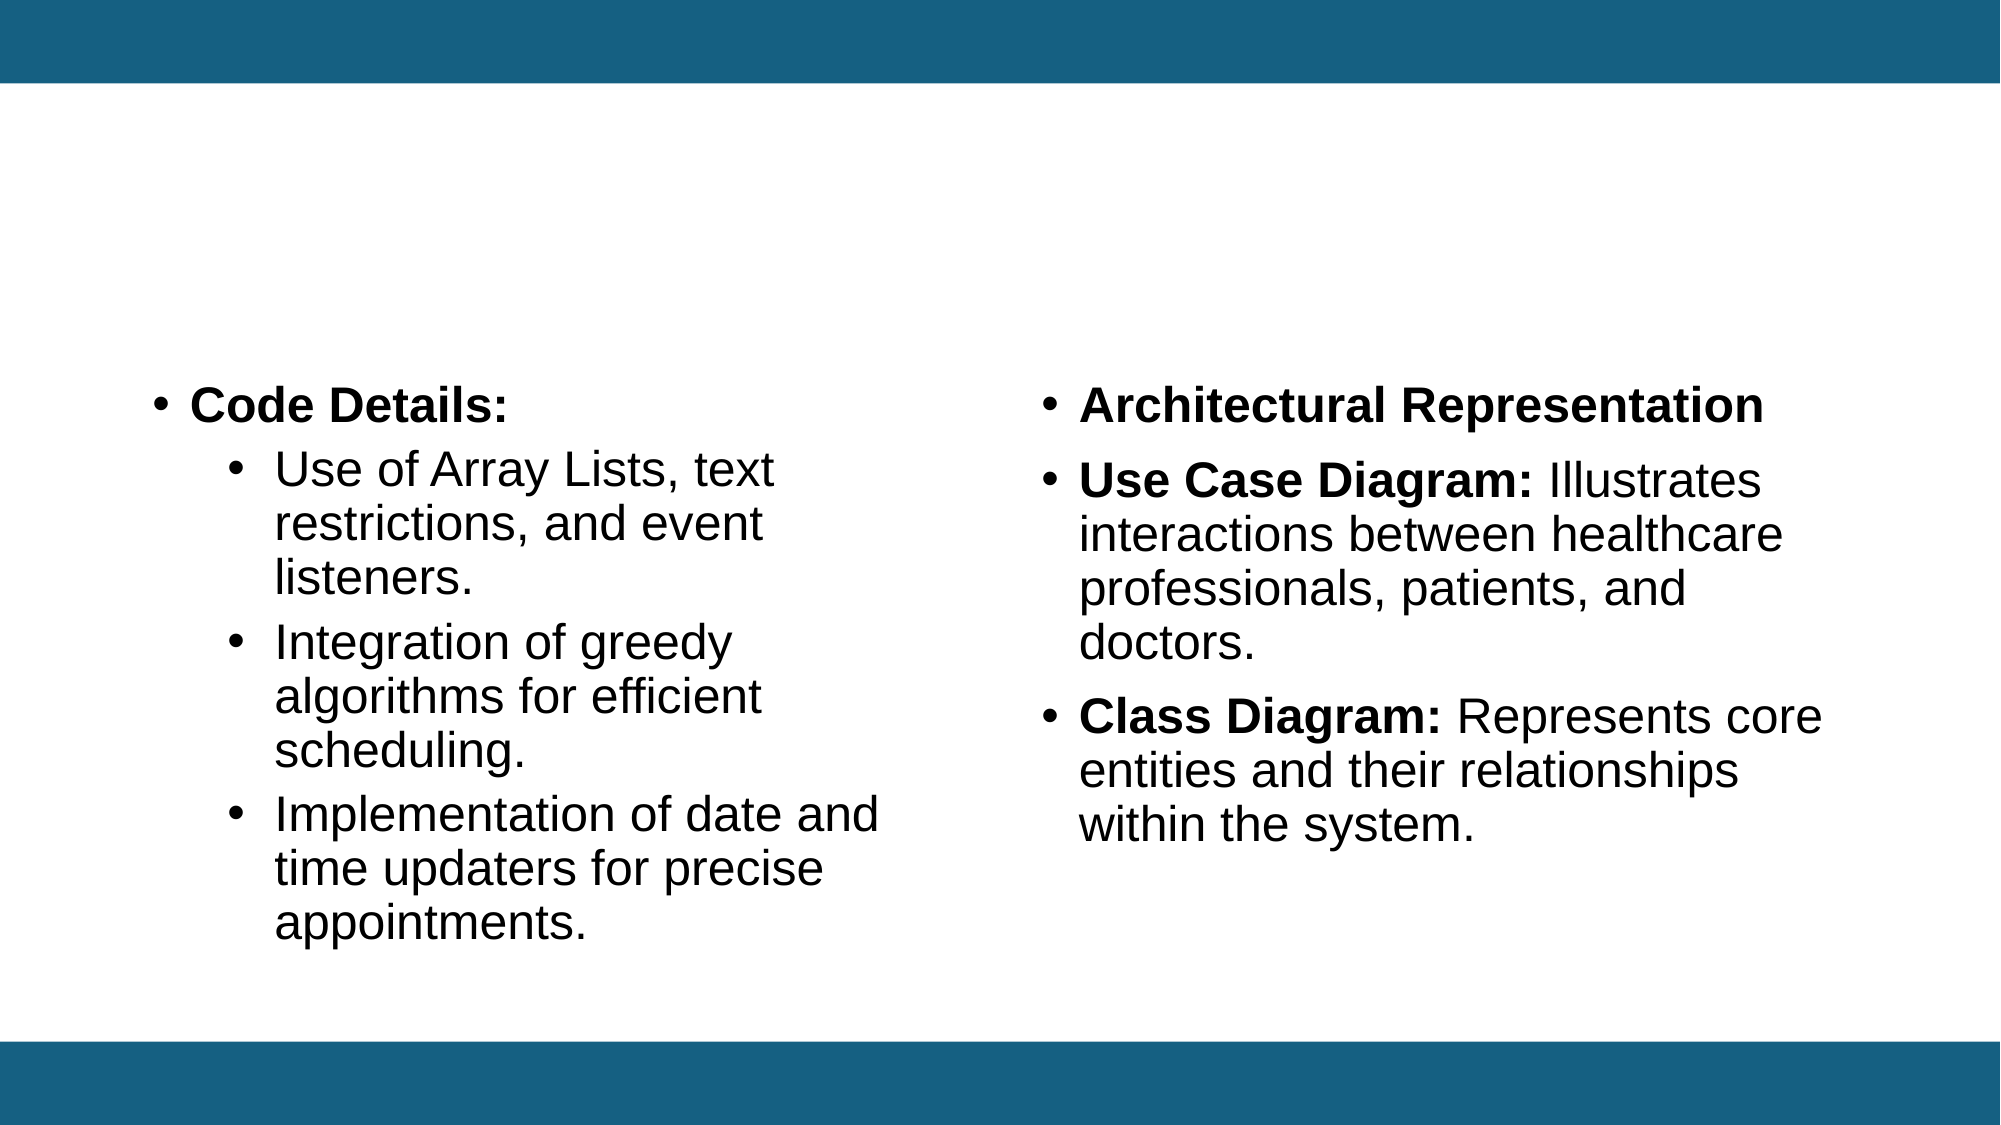

Code Details:
Use of Array Lists, text restrictions, and event listeners.
Integration of greedy algorithms for efficient scheduling.
Implementation of date and time updaters for precise appointments.

Architectural Representation
Use Case Diagram: Illustrates interactions between healthcare professionals, patients, and doctors.
Class Diagram: Represents core entities and their relationships within the system.